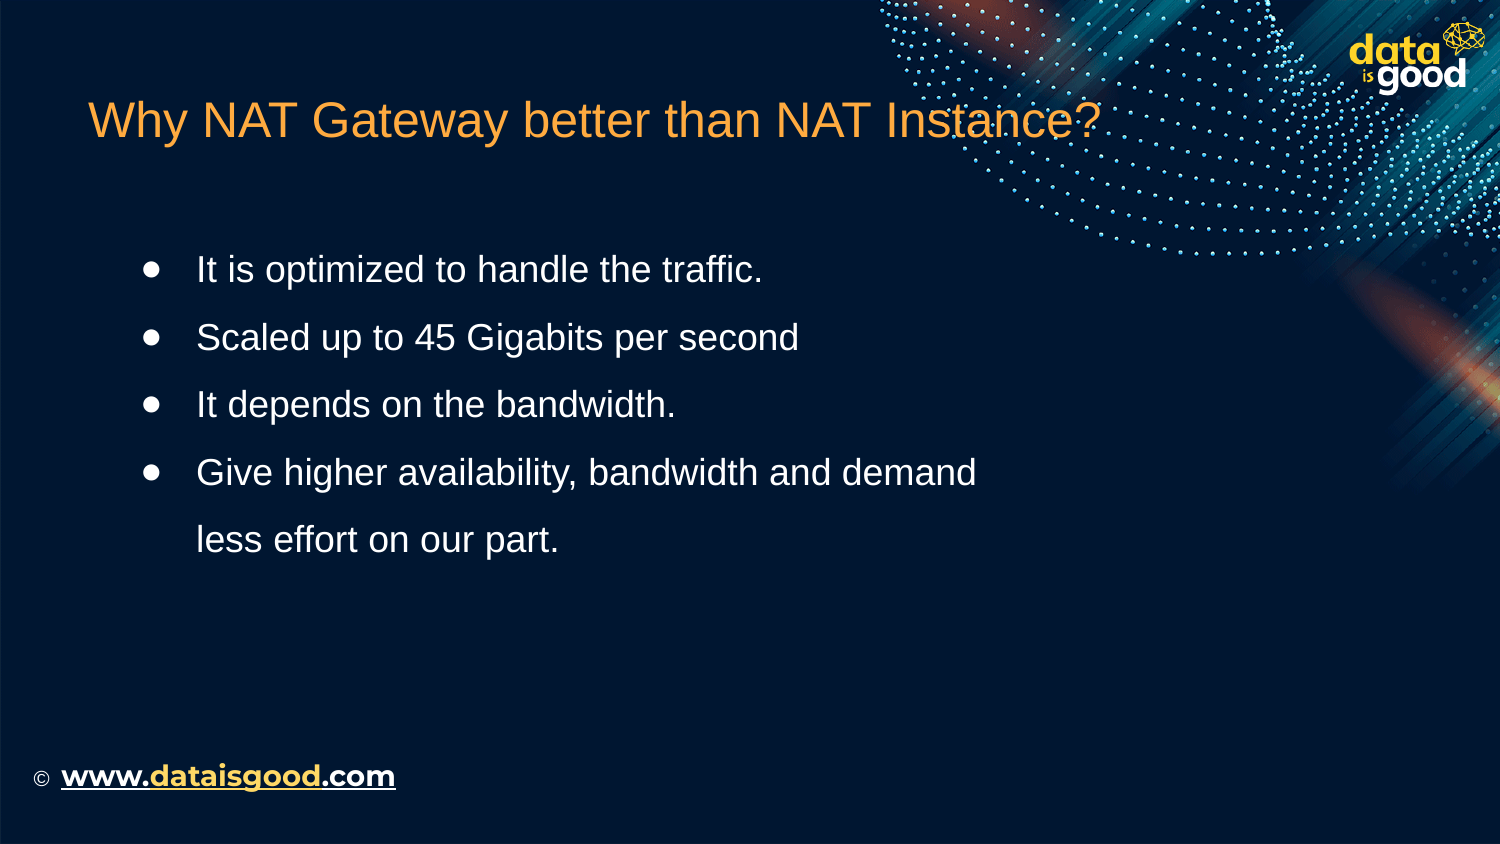

# Why NAT Gateway better than NAT Instance?

It is optimized to handle the traffic.
Scaled up to 45 Gigabits per second
It depends on the bandwidth.
Give higher availability, bandwidth and demand less effort on our part.